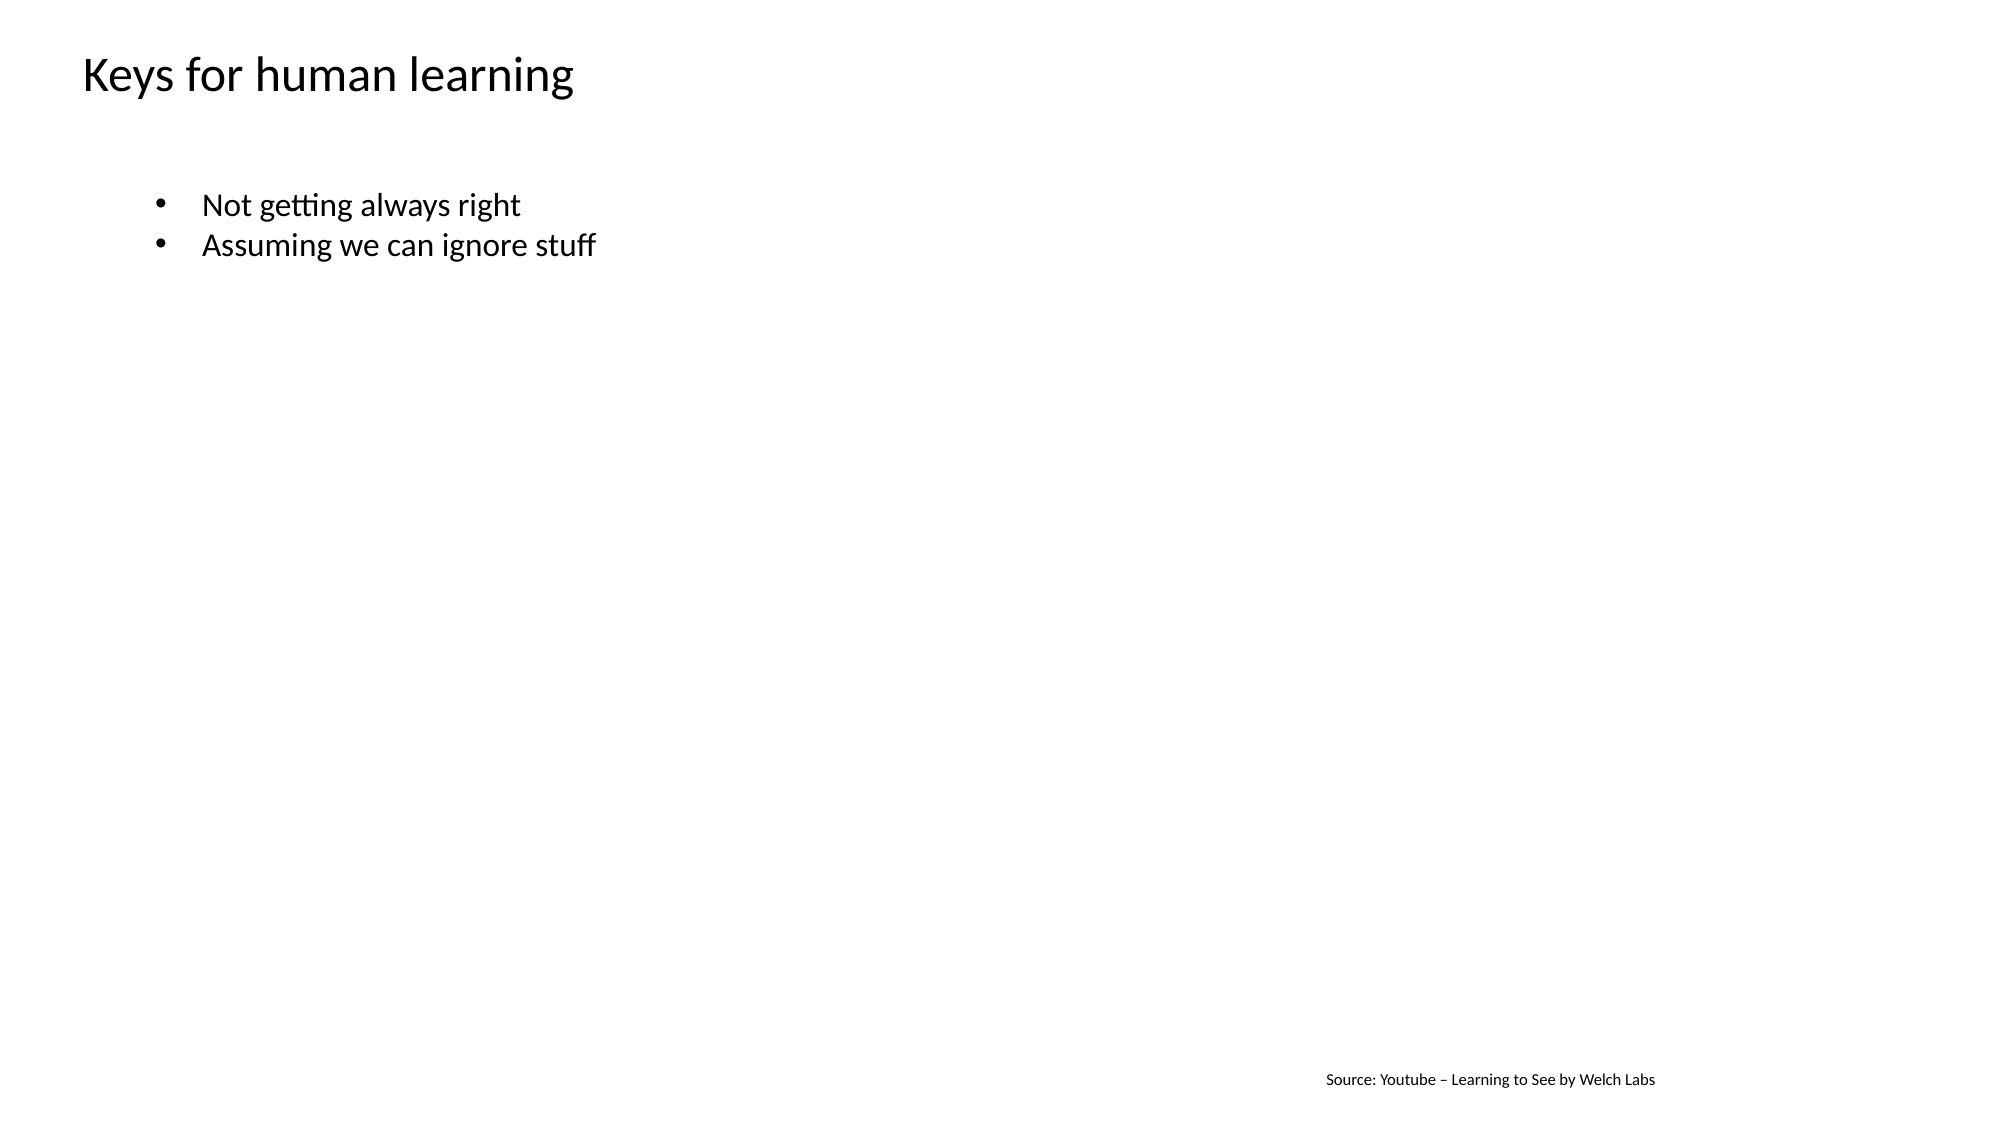

# Keys for human learning
Not getting always right
Assuming we can ignore stuff
Source: Youtube – Learning to See by Welch Labs